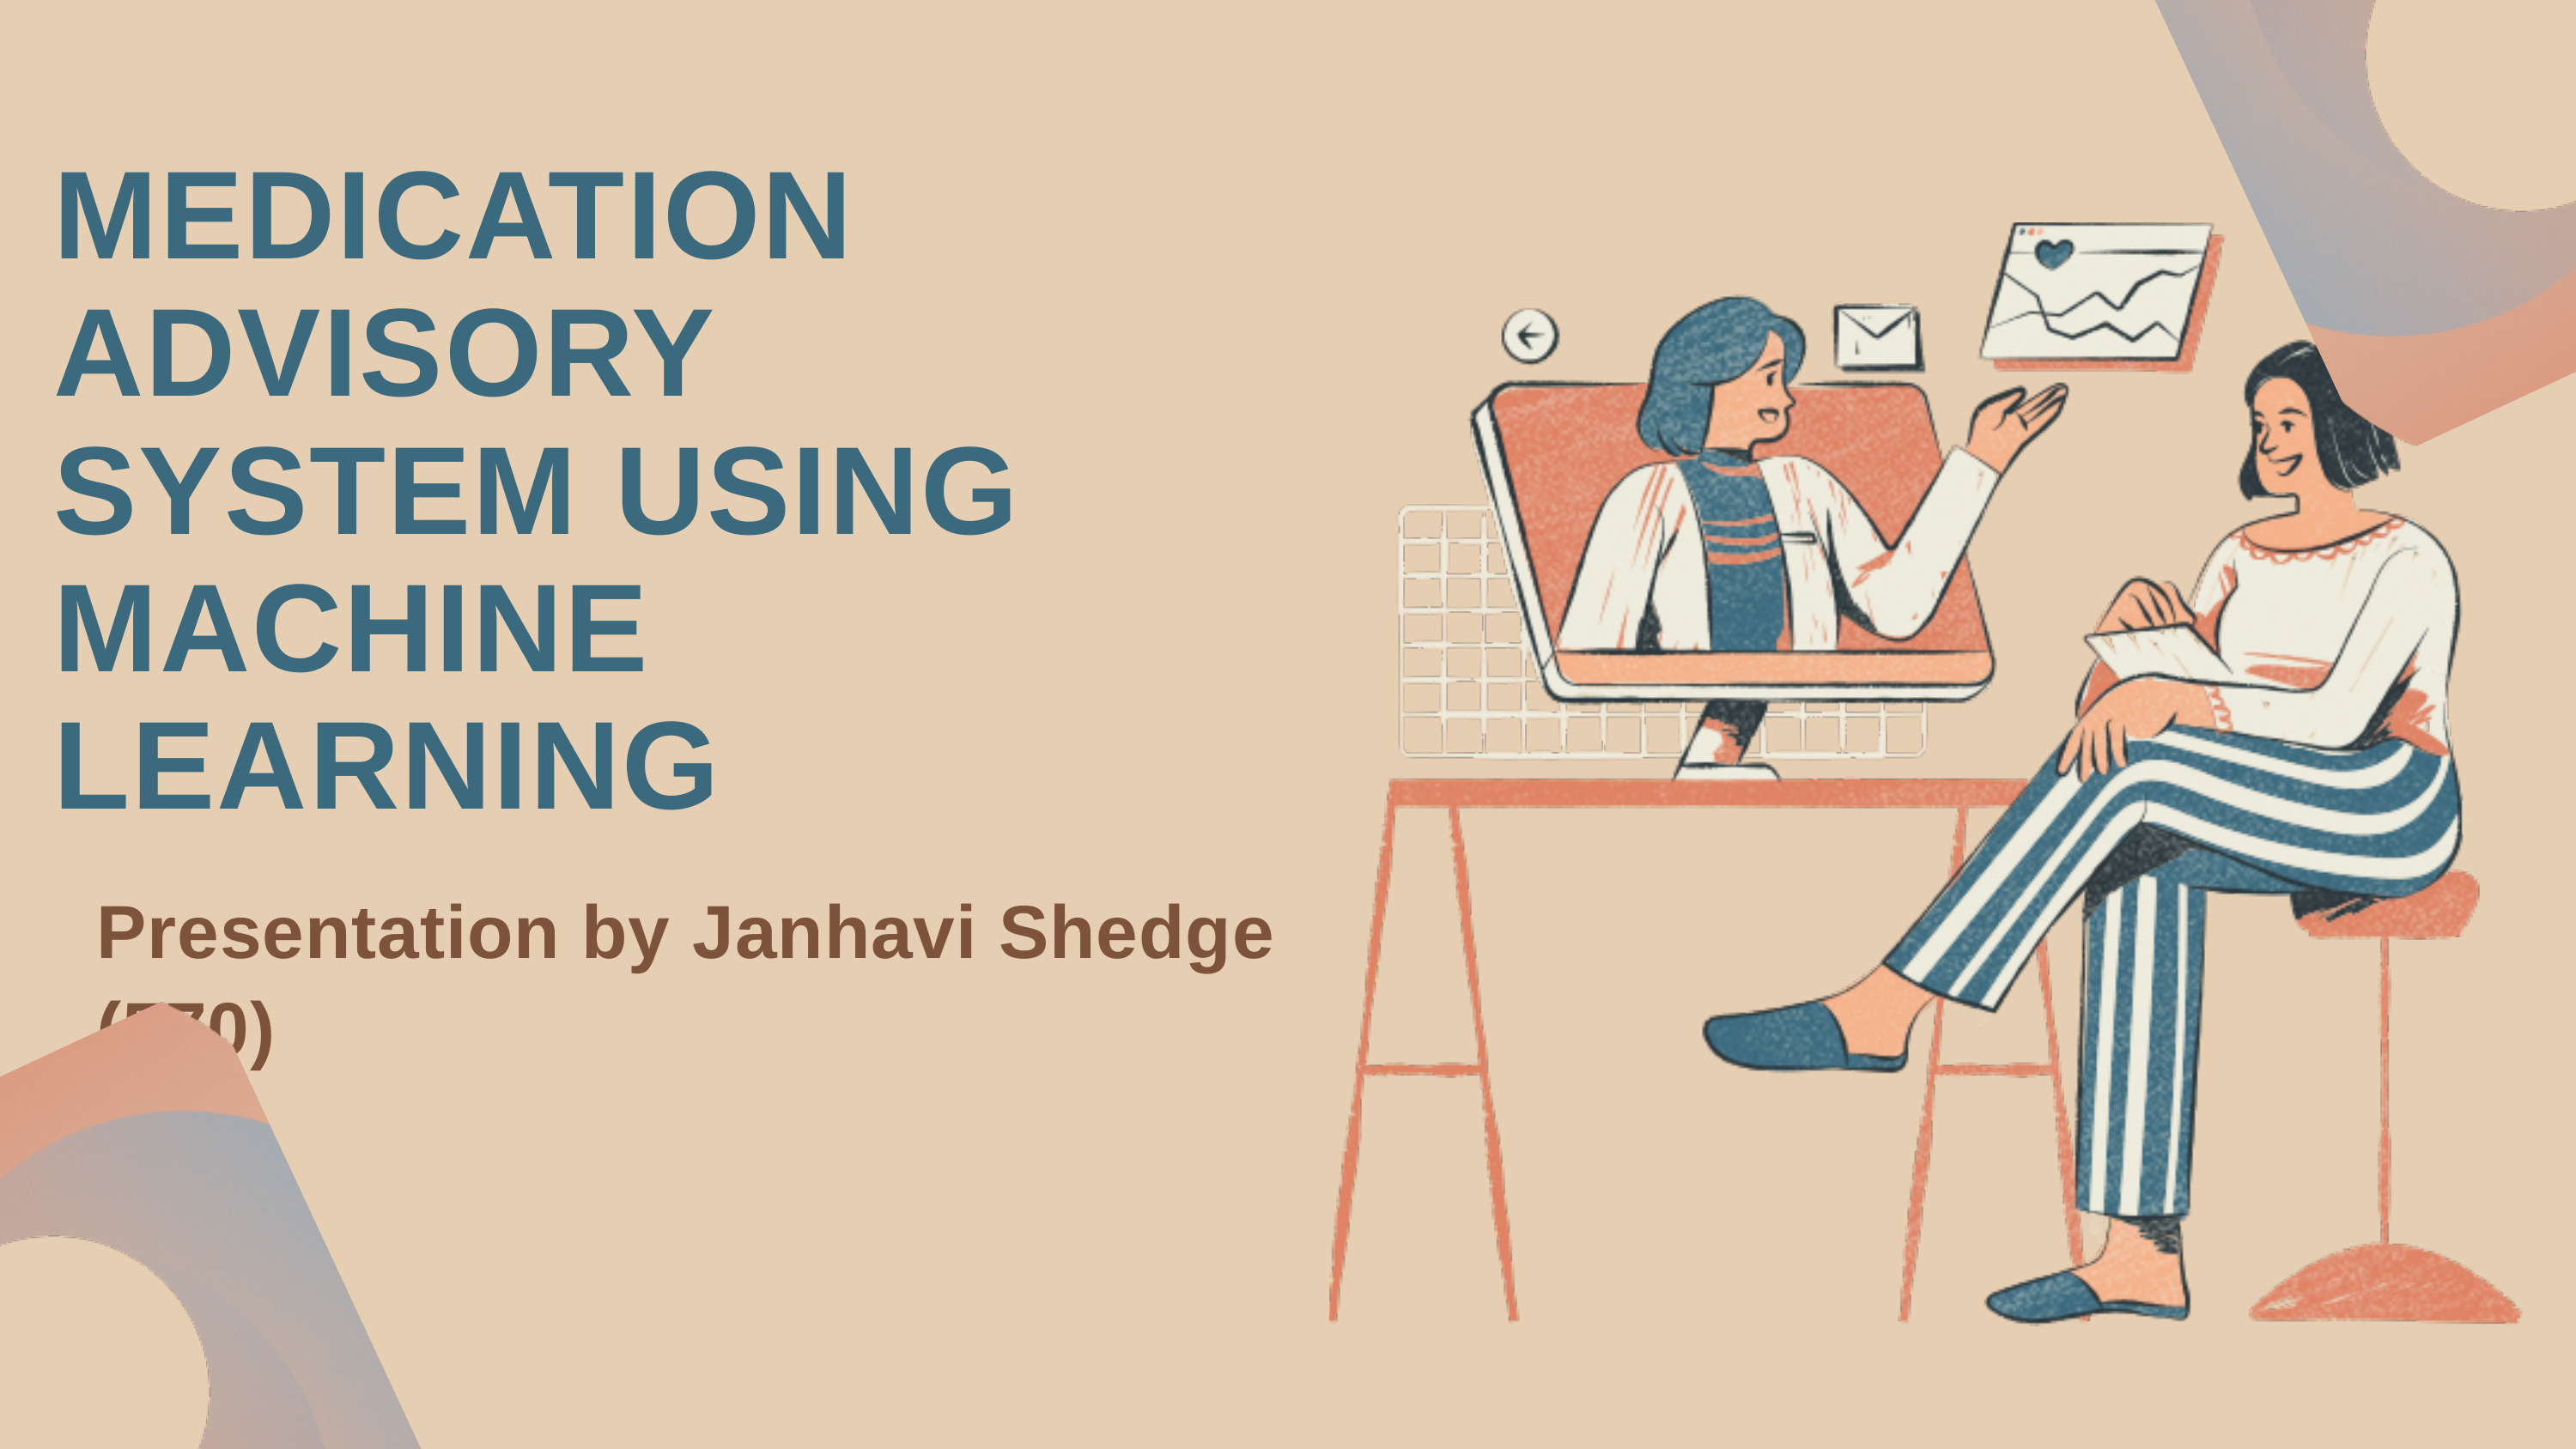

MEDICATION ADVISORY SYSTEM USING MACHINE LEARNING

Presentation by Janhavi Shedge (570)